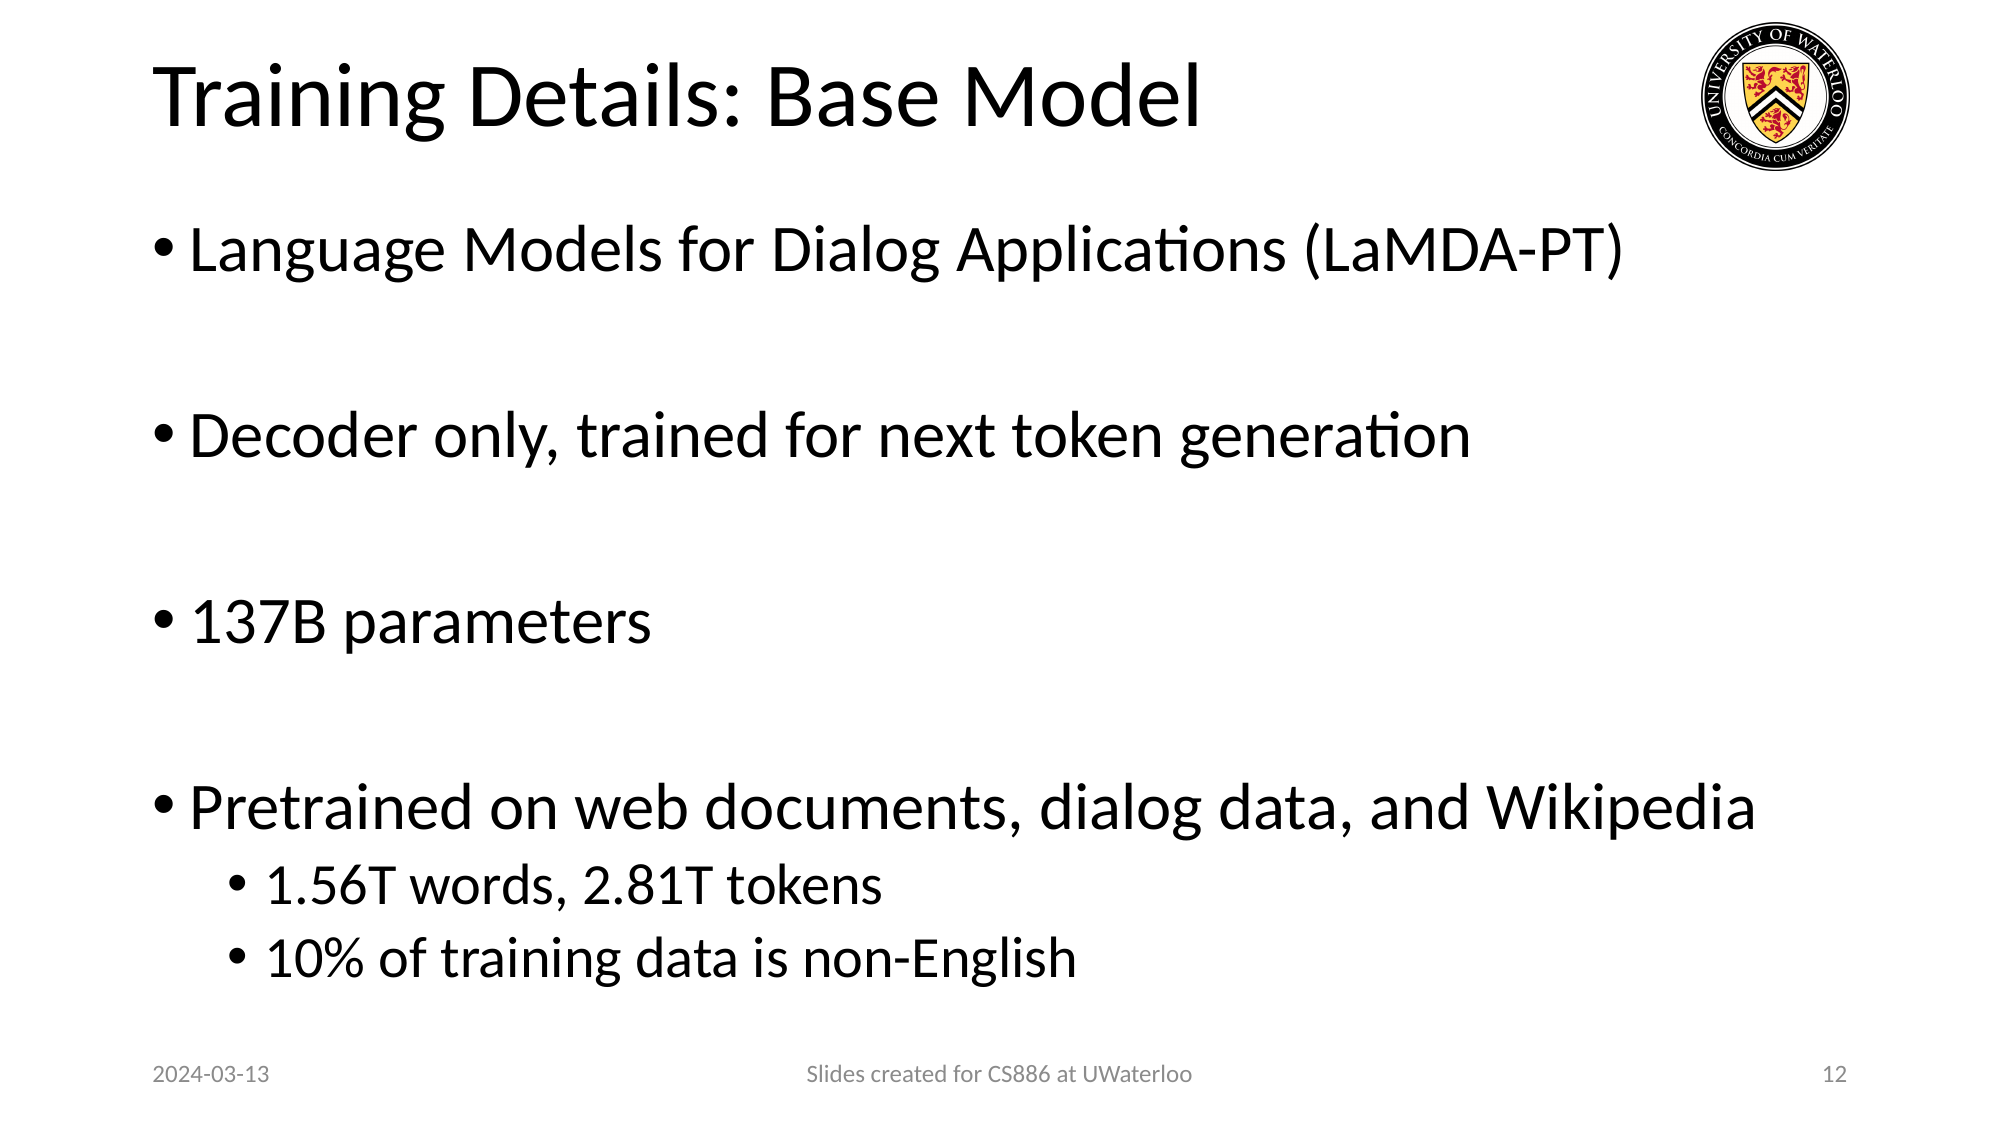

# Training Details: Base Model
Language Models for Dialog Applications (LaMDA-PT)

Decoder only, trained for next token generation

137B parameters

Pretrained on web documents, dialog data, and Wikipedia
1.56T words, 2.81T tokens
10% of training data is non-English

2024-03-13
Slides created for CS886 at UWaterloo
12